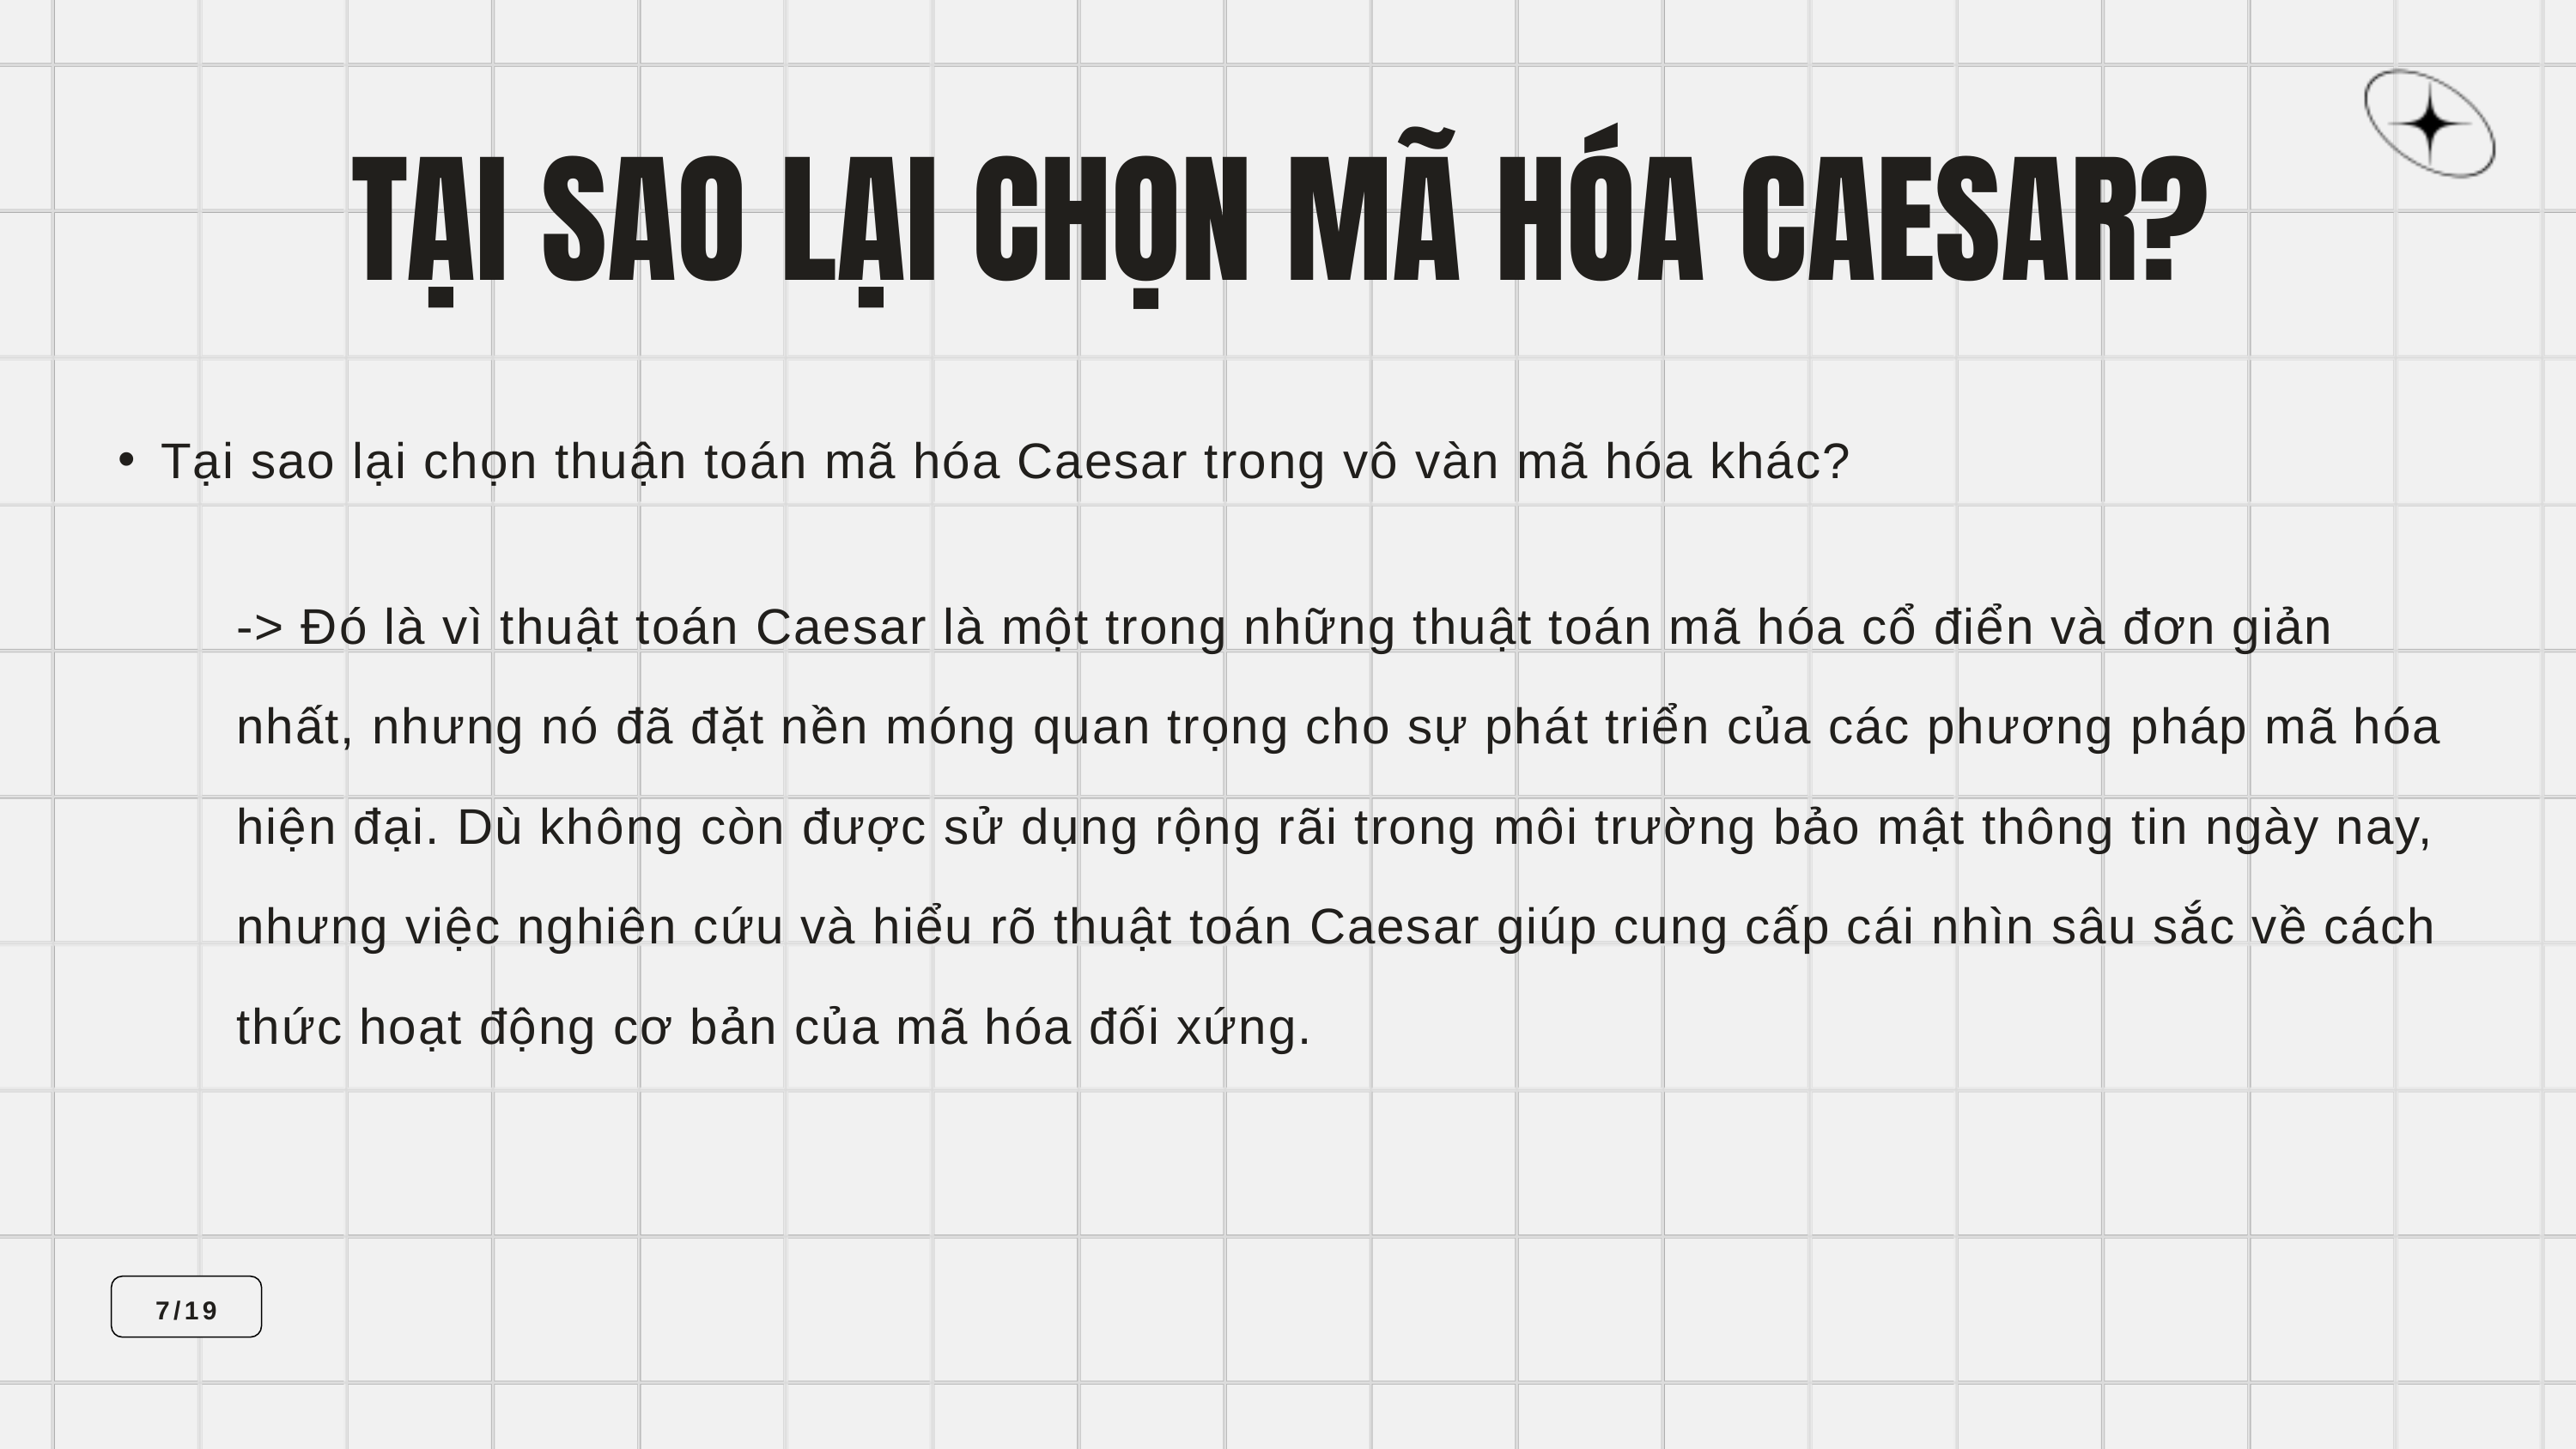

TẠI SAO LẠI CHỌN MÃ HÓA CAESAR?
Tại sao lại chọn thuận toán mã hóa Caesar trong vô vàn mã hóa khác?

-> Đó là vì thuật toán Caesar là một trong những thuật toán mã hóa cổ điển và đơn giản nhất, nhưng nó đã đặt nền móng quan trọng cho sự phát triển của các phương pháp mã hóa hiện đại. Dù không còn được sử dụng rộng rãi trong môi trường bảo mật thông tin ngày nay, nhưng việc nghiên cứu và hiểu rõ thuật toán Caesar giúp cung cấp cái nhìn sâu sắc về cách thức hoạt động cơ bản của mã hóa đối xứng.

7/19